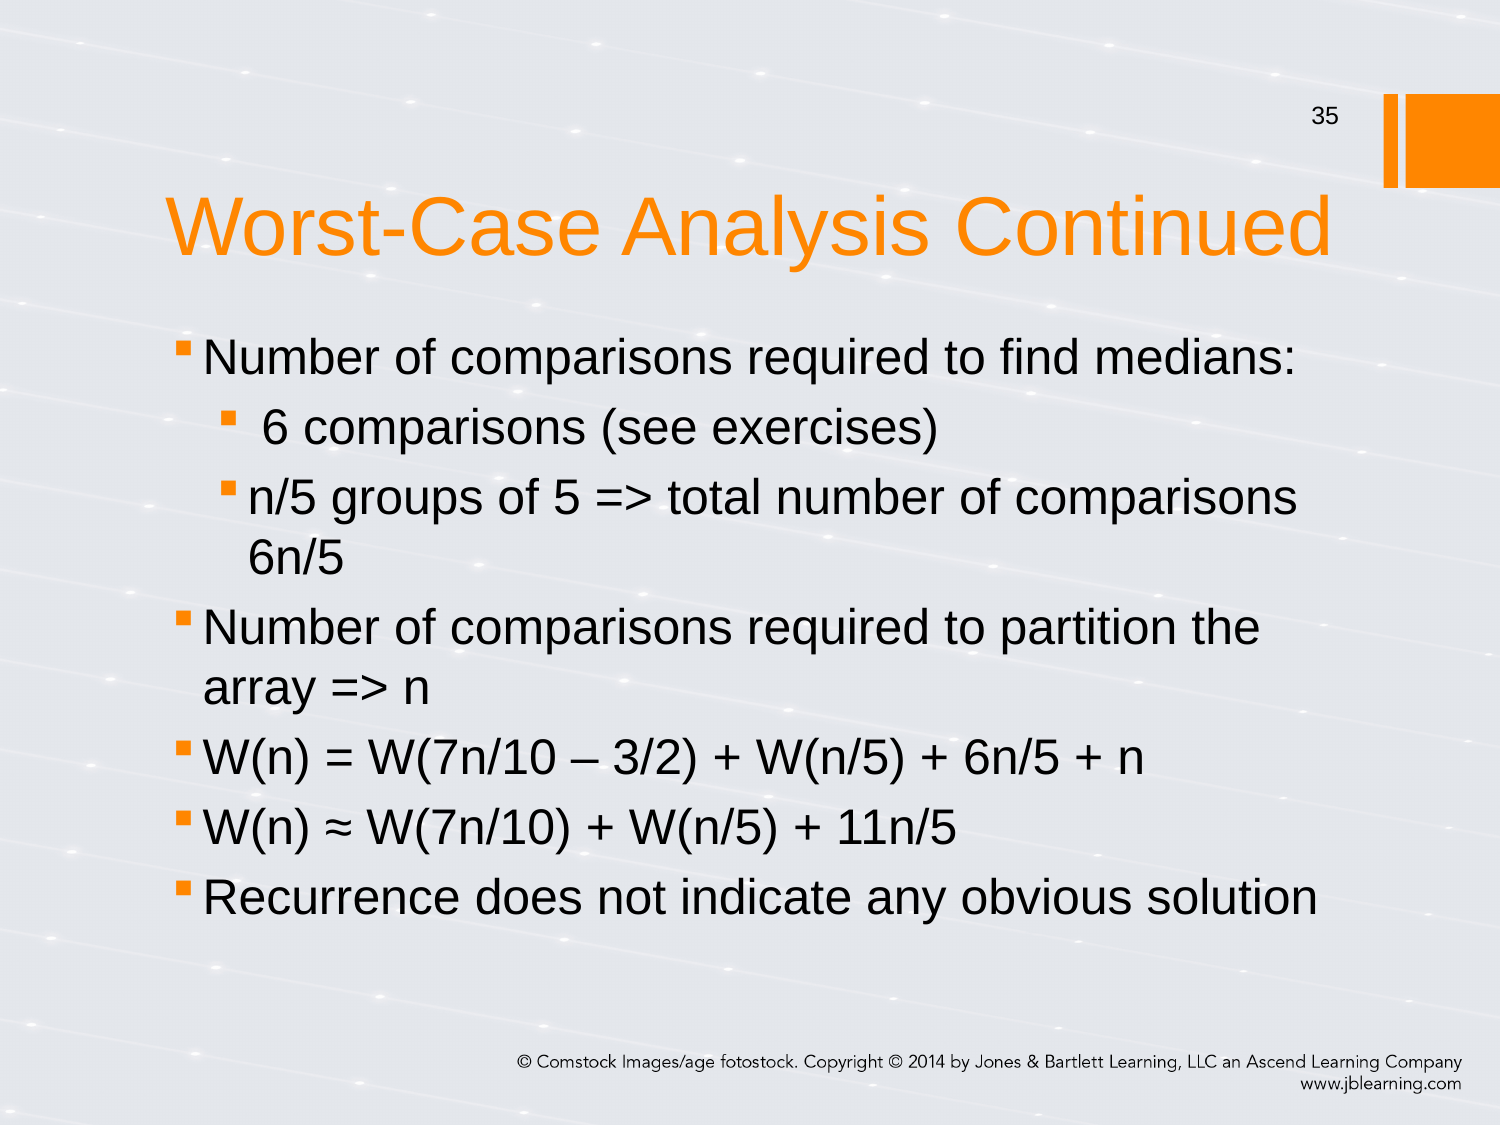

# Worst-Case Analysis Continued
35
Number of comparisons required to find medians:
 6 comparisons (see exercises)
n/5 groups of 5 => total number of comparisons 6n/5
Number of comparisons required to partition the array => n
W(n) = W(7n/10 – 3/2) + W(n/5) + 6n/5 + n
W(n) ≈ W(7n/10) + W(n/5) + 11n/5
Recurrence does not indicate any obvious solution